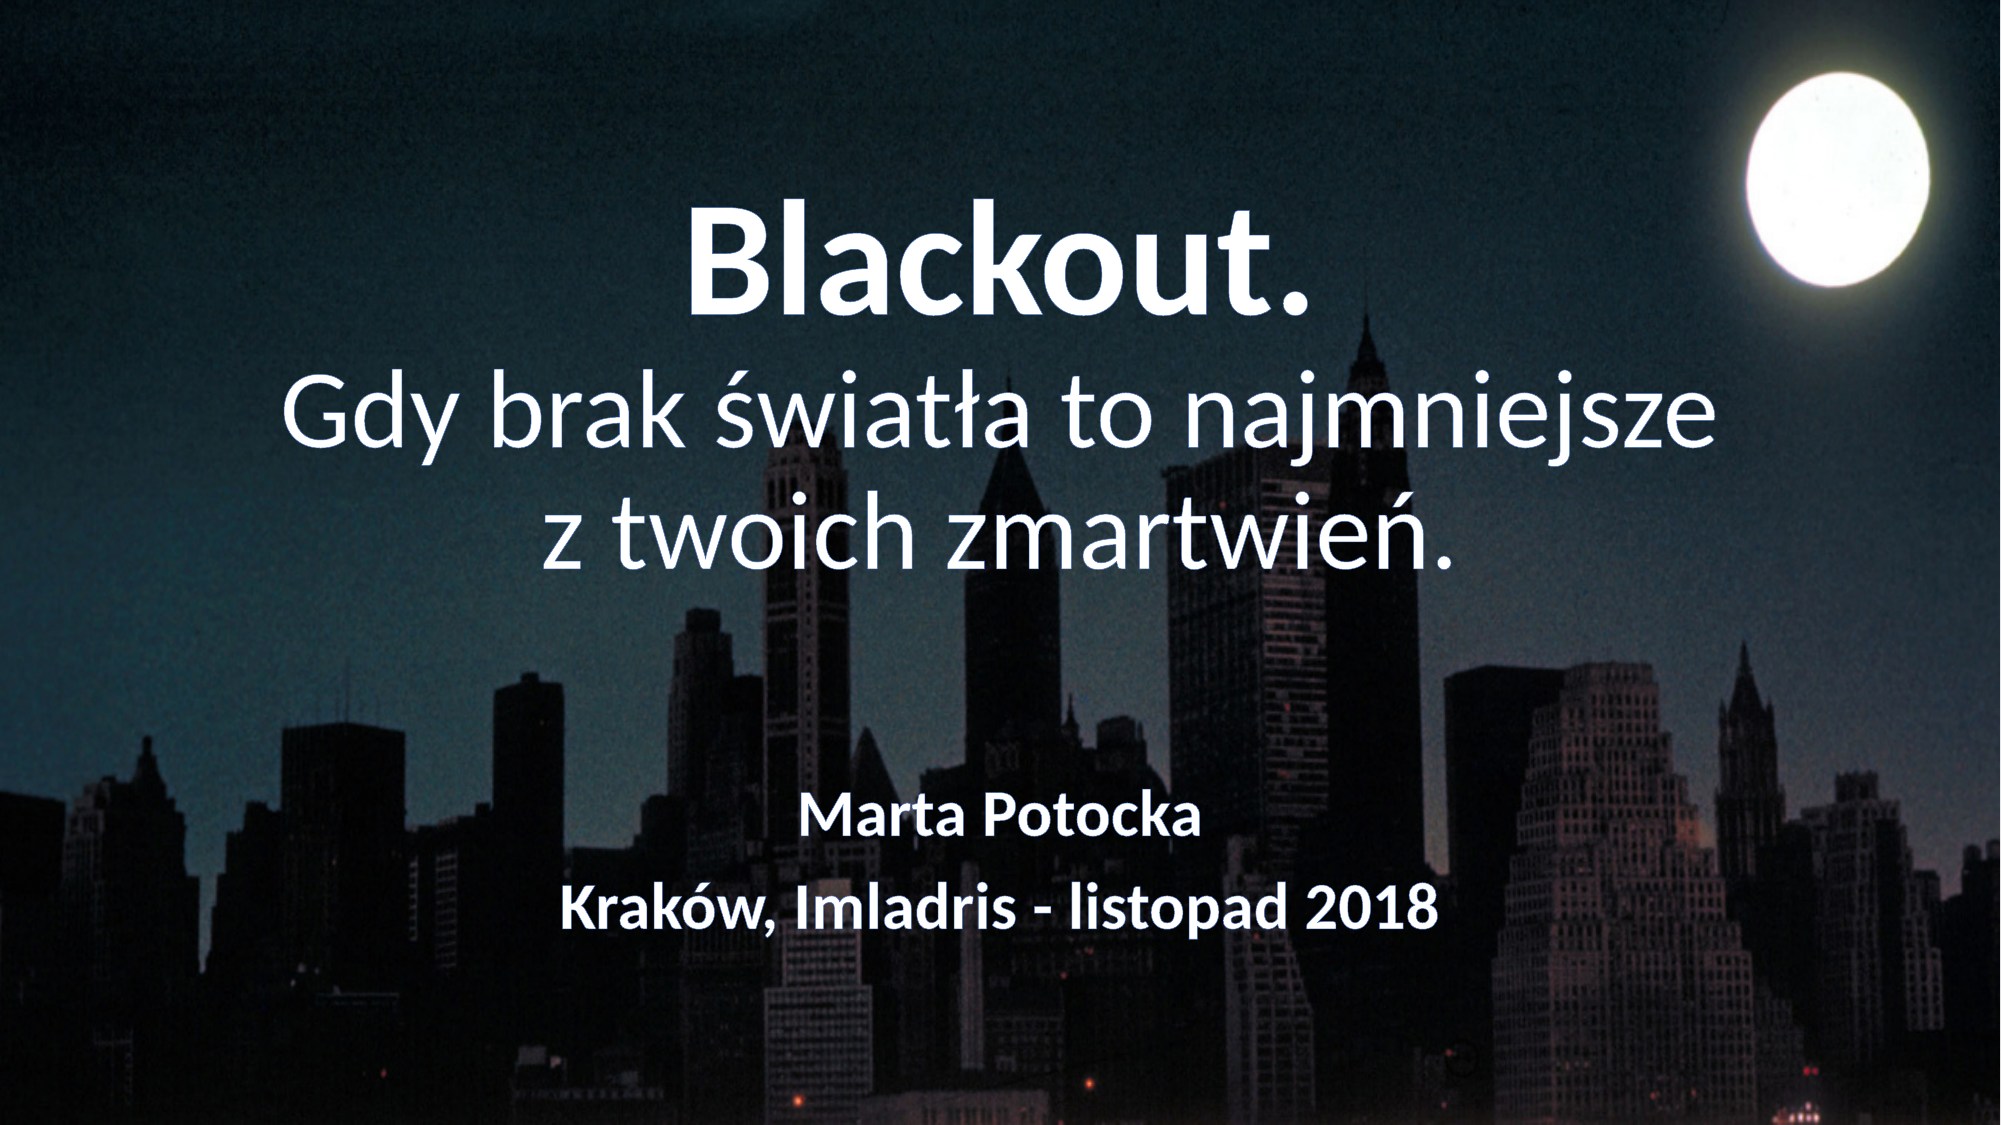

# Blackout. Gdy brak światła to najmniejsze z twoich zmartwień.
Marta Potocka
Kraków, Imladris - listopad 2018